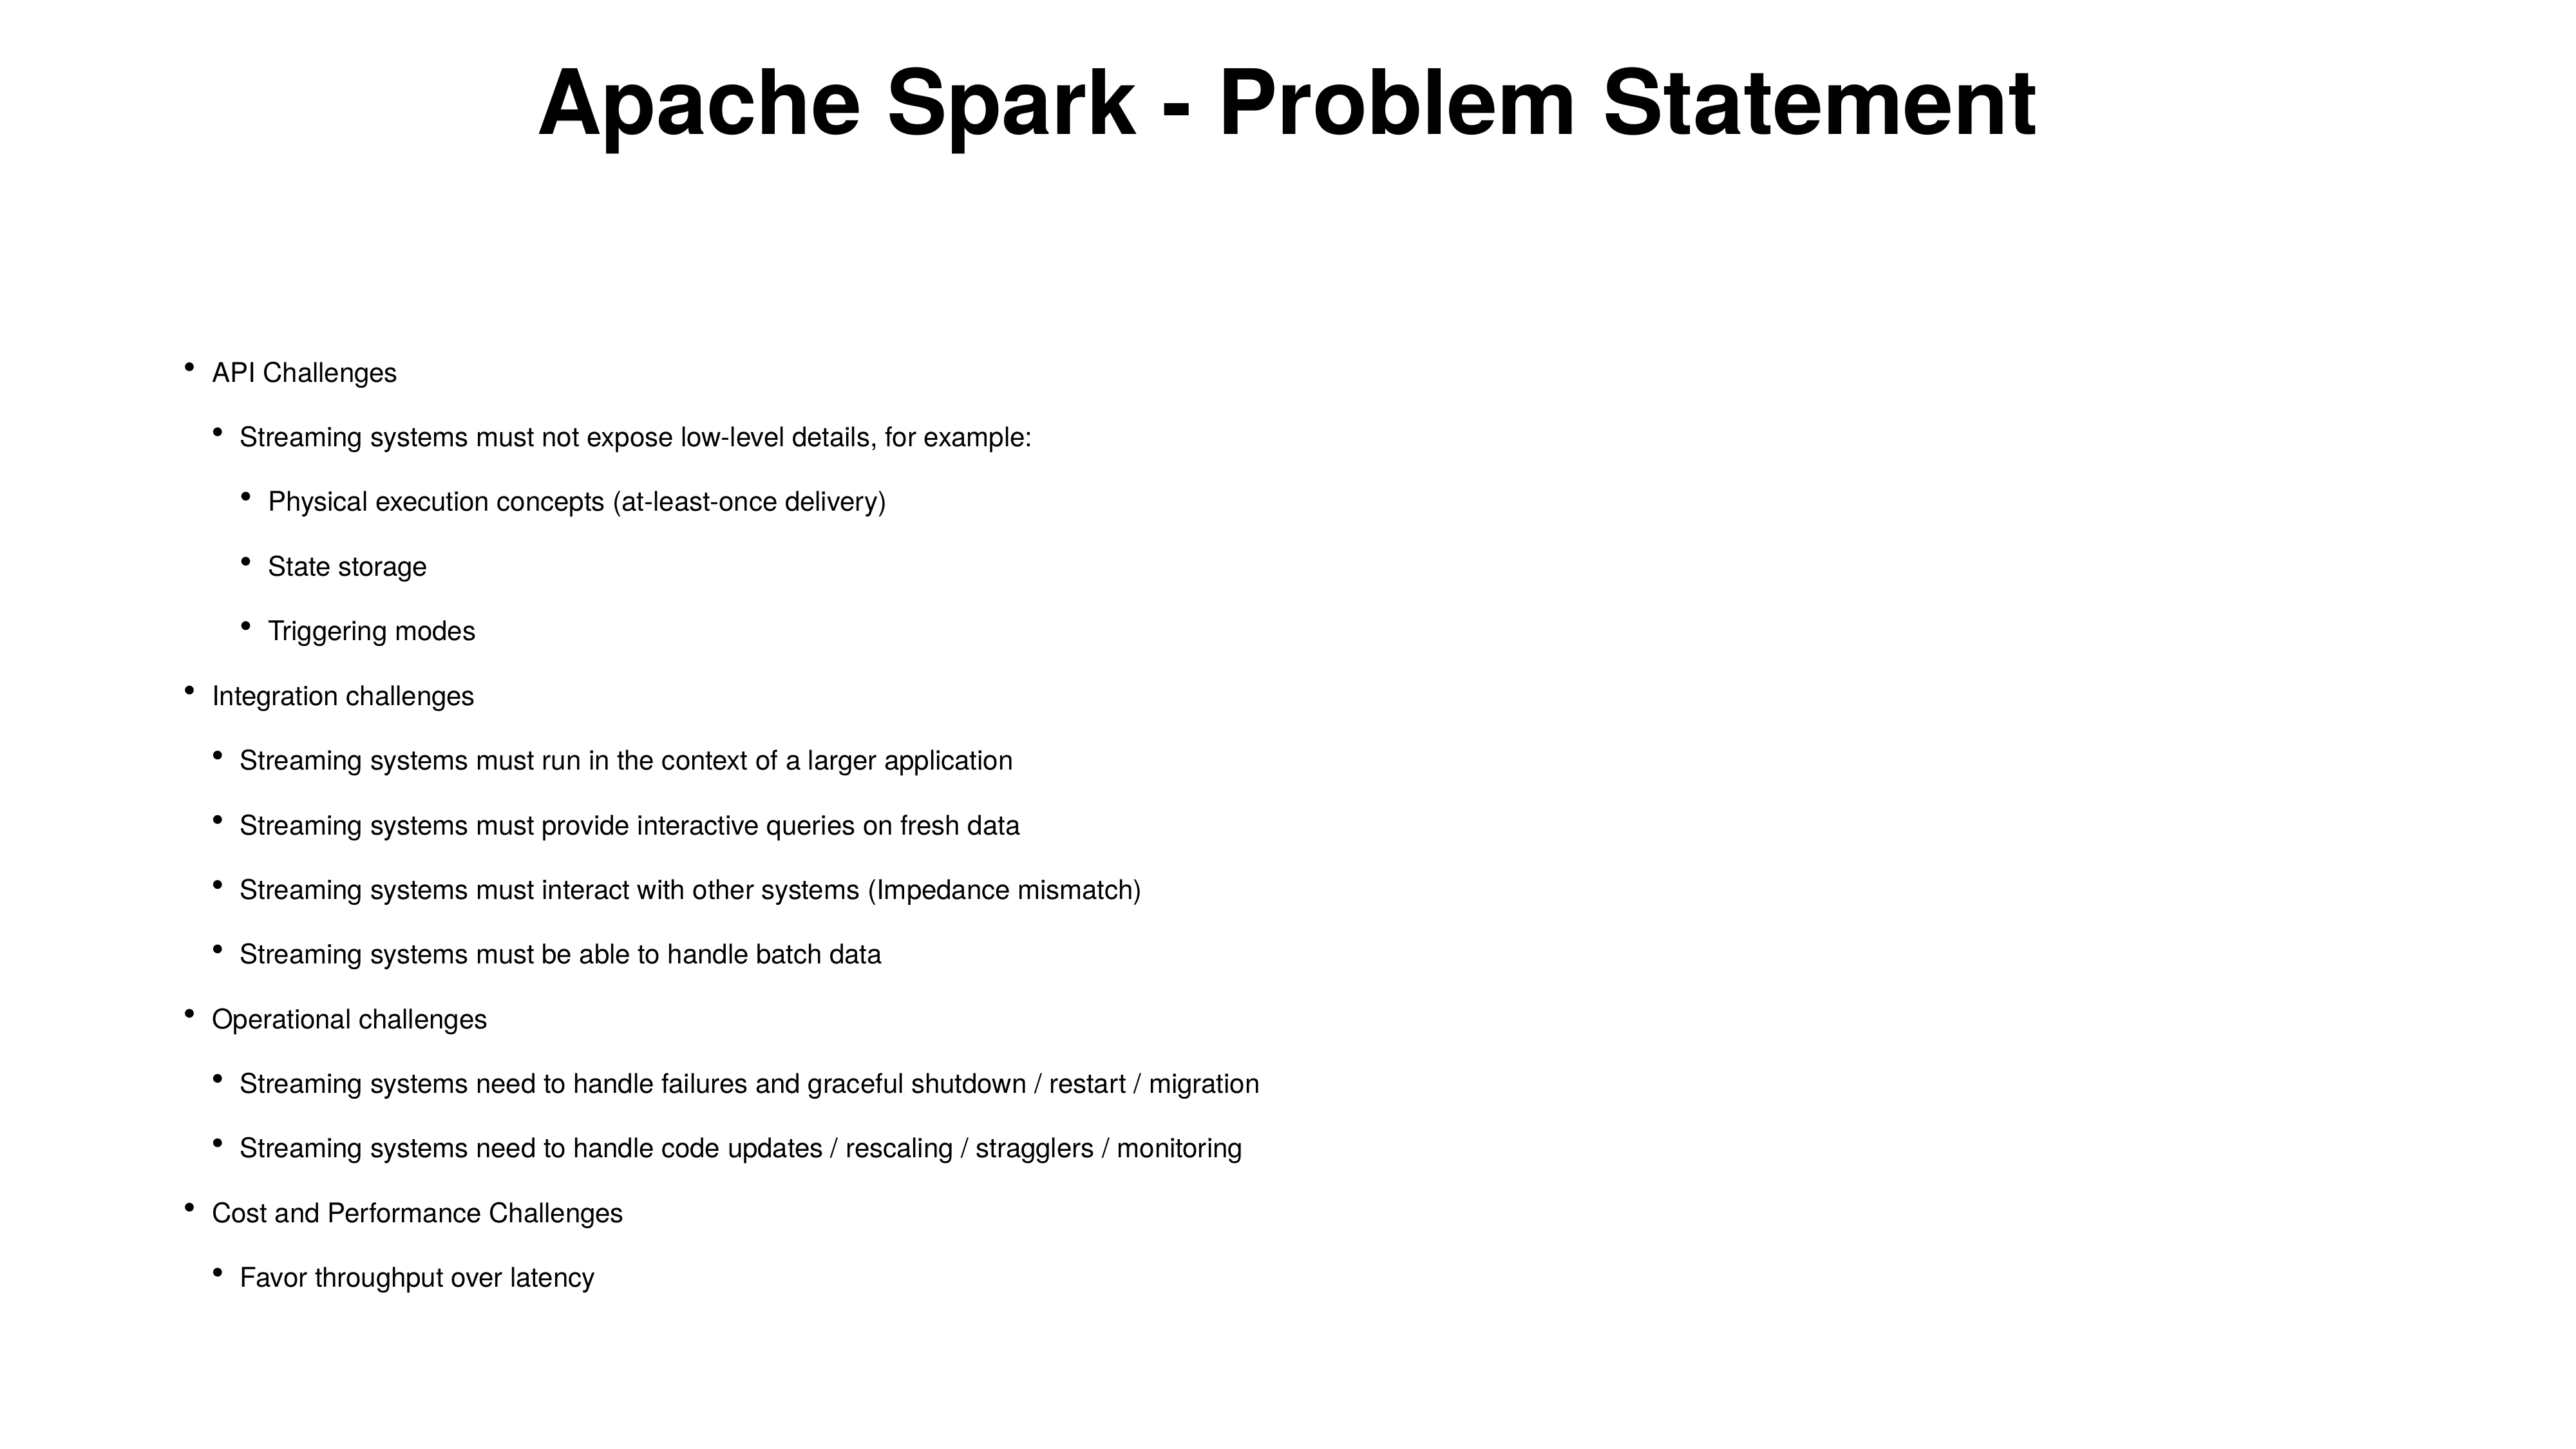

# Apache Spark - Problem Statement
API Challenges
Streaming systems must not expose low-level details, for example:
Physical execution concepts (at-least-once delivery)
State storage
Triggering modes
Integration challenges
Streaming systems must run in the context of a larger application
Streaming systems must provide interactive queries on fresh data
Streaming systems must interact with other systems (Impedance mismatch)
Streaming systems must be able to handle batch data
Operational challenges
Streaming systems need to handle failures and graceful shutdown / restart / migration
Streaming systems need to handle code updates / rescaling / stragglers / monitoring
Cost and Performance Challenges
Favor throughput over latency
41